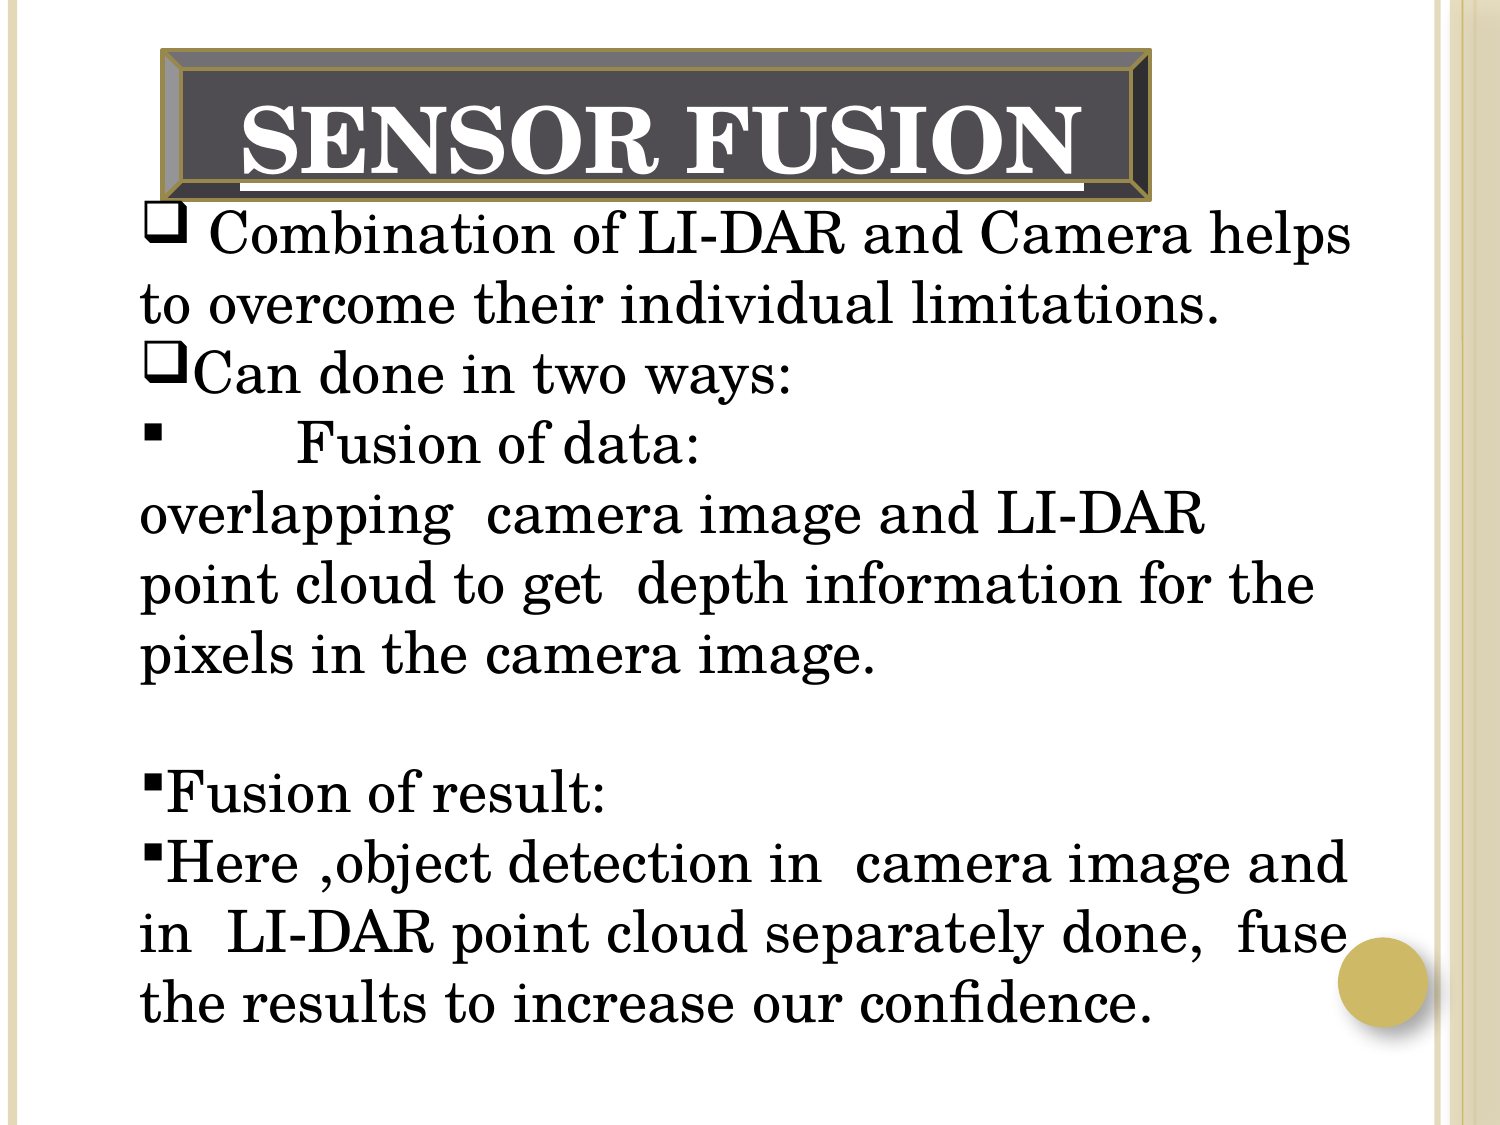

SENSOR FUSION
 Combination of LI-DAR and Camera helps to overcome their individual limitations.
Can done in two ways:
        Fusion of data:
overlapping  camera image and LI-DAR point cloud to get  depth information for the pixels in the camera image.

Fusion of result:
Here ,object detection in  camera image and in  LI-DAR point cloud separately done,  fuse the results to increase our confidence.